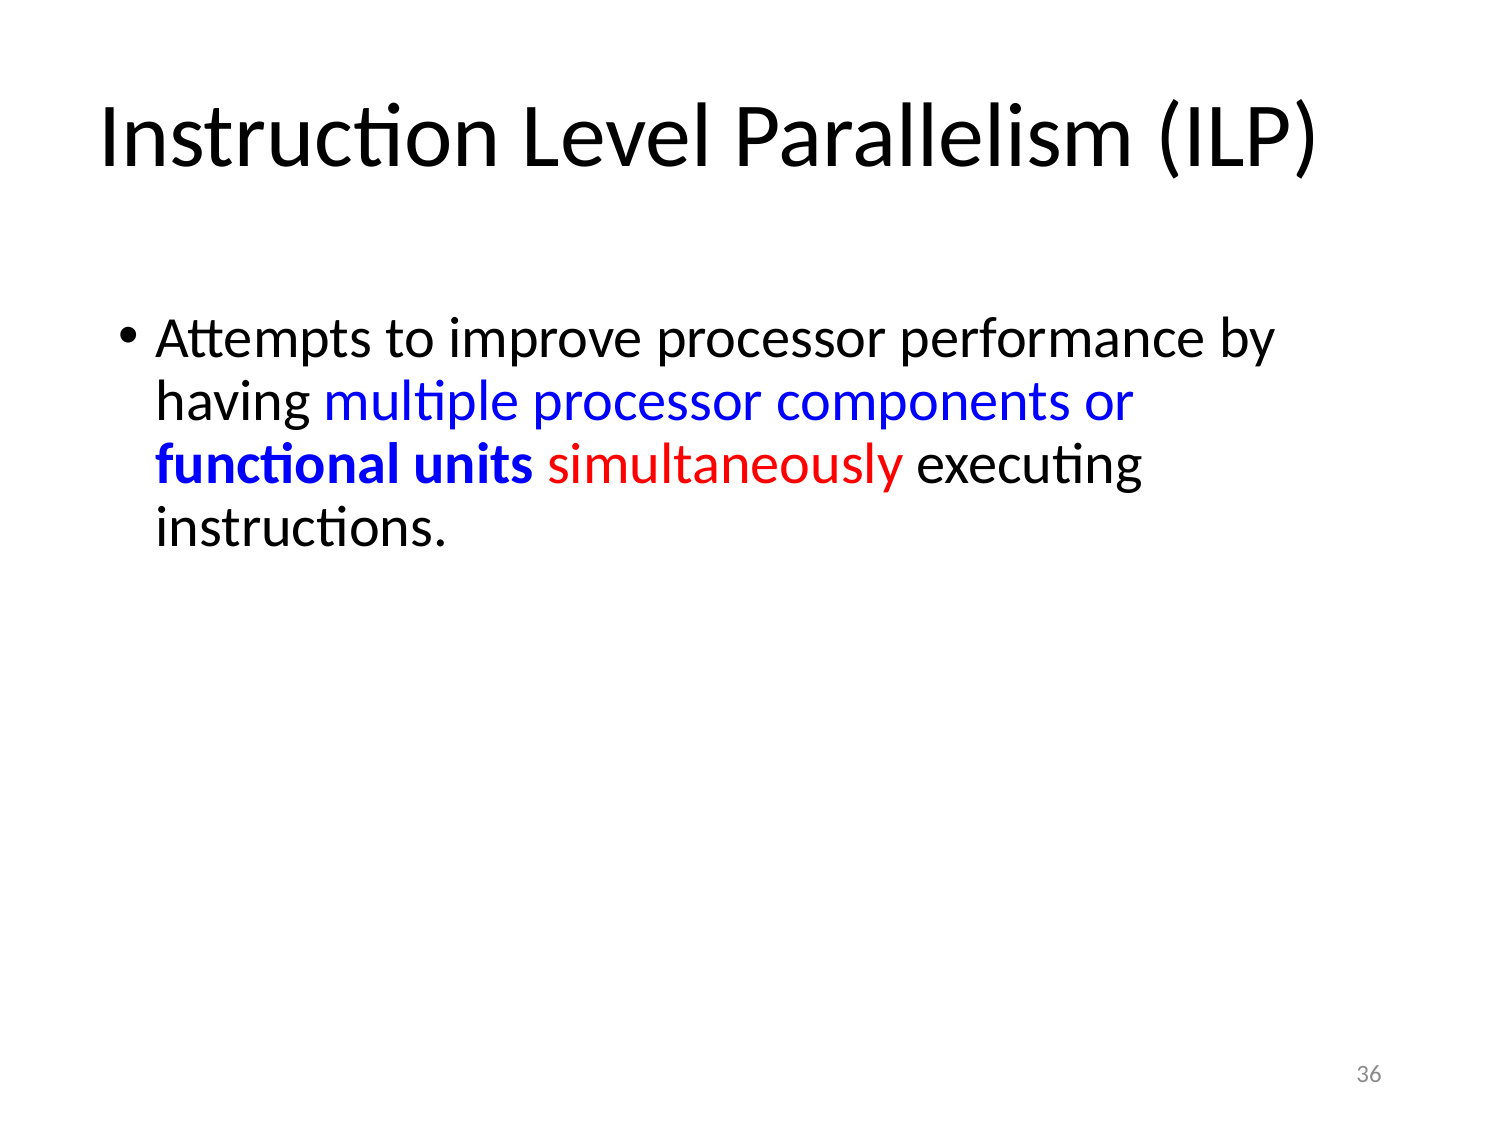

# Instruction Level Parallelism (ILP)
Attempts to improve processor performance by having multiple processor components or functional units simultaneously executing instructions.
36